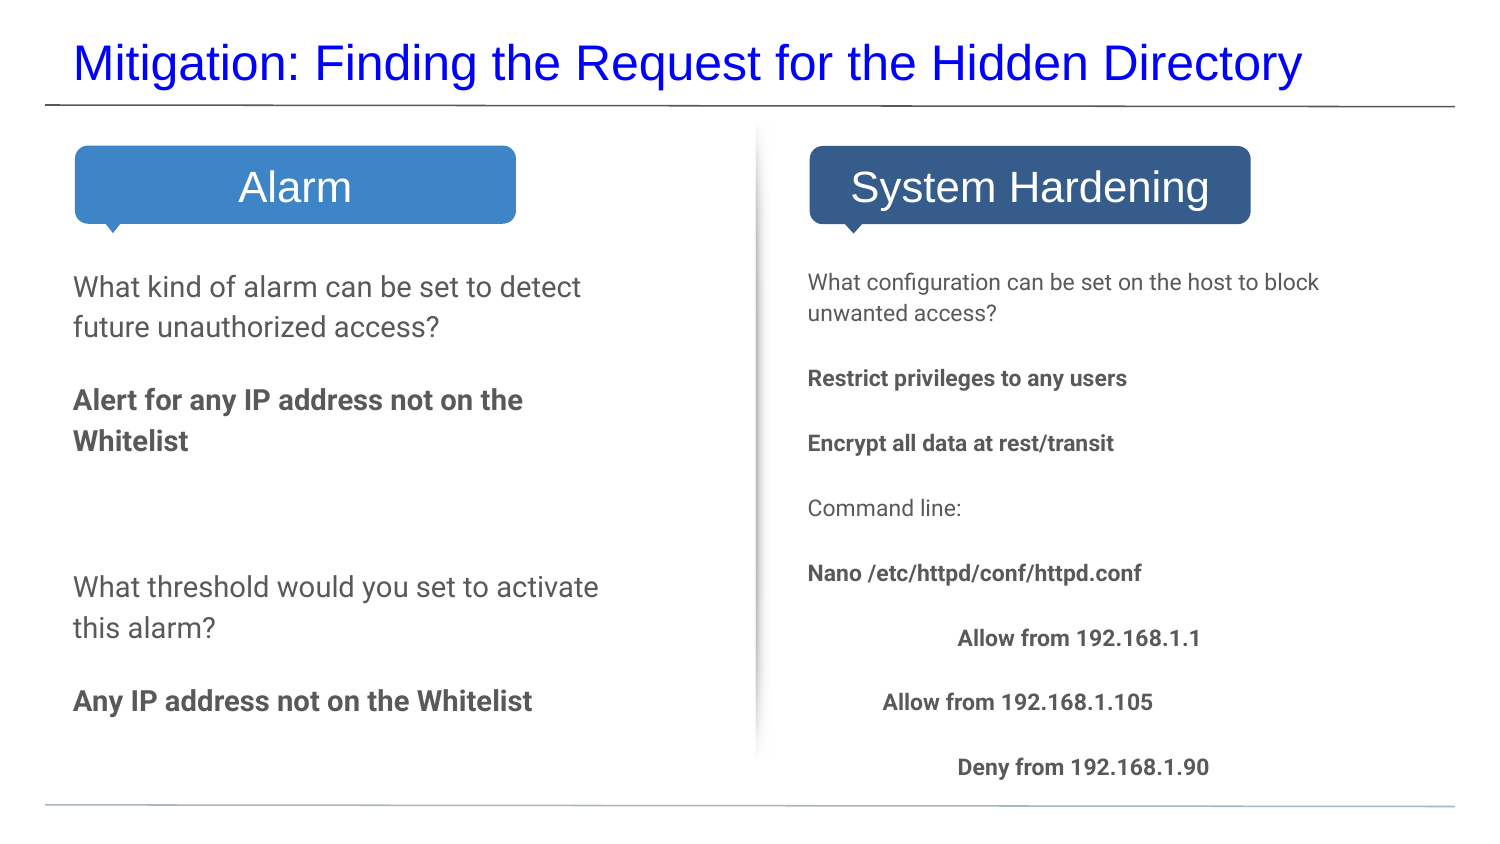

# Mitigation: Finding the Request for the Hidden Directory
What kind of alarm can be set to detect future unauthorized access?
Alert for any IP address not on the Whitelist

What threshold would you set to activate this alarm?
Any IP address not on the Whitelist
What configuration can be set on the host to block unwanted access?
Restrict privileges to any users
Encrypt all data at rest/transit
Command line:
Nano /etc/httpd/conf/httpd.conf
	Allow from 192.168.1.1
Allow from 192.168.1.105
	Deny from 192.168.1.90